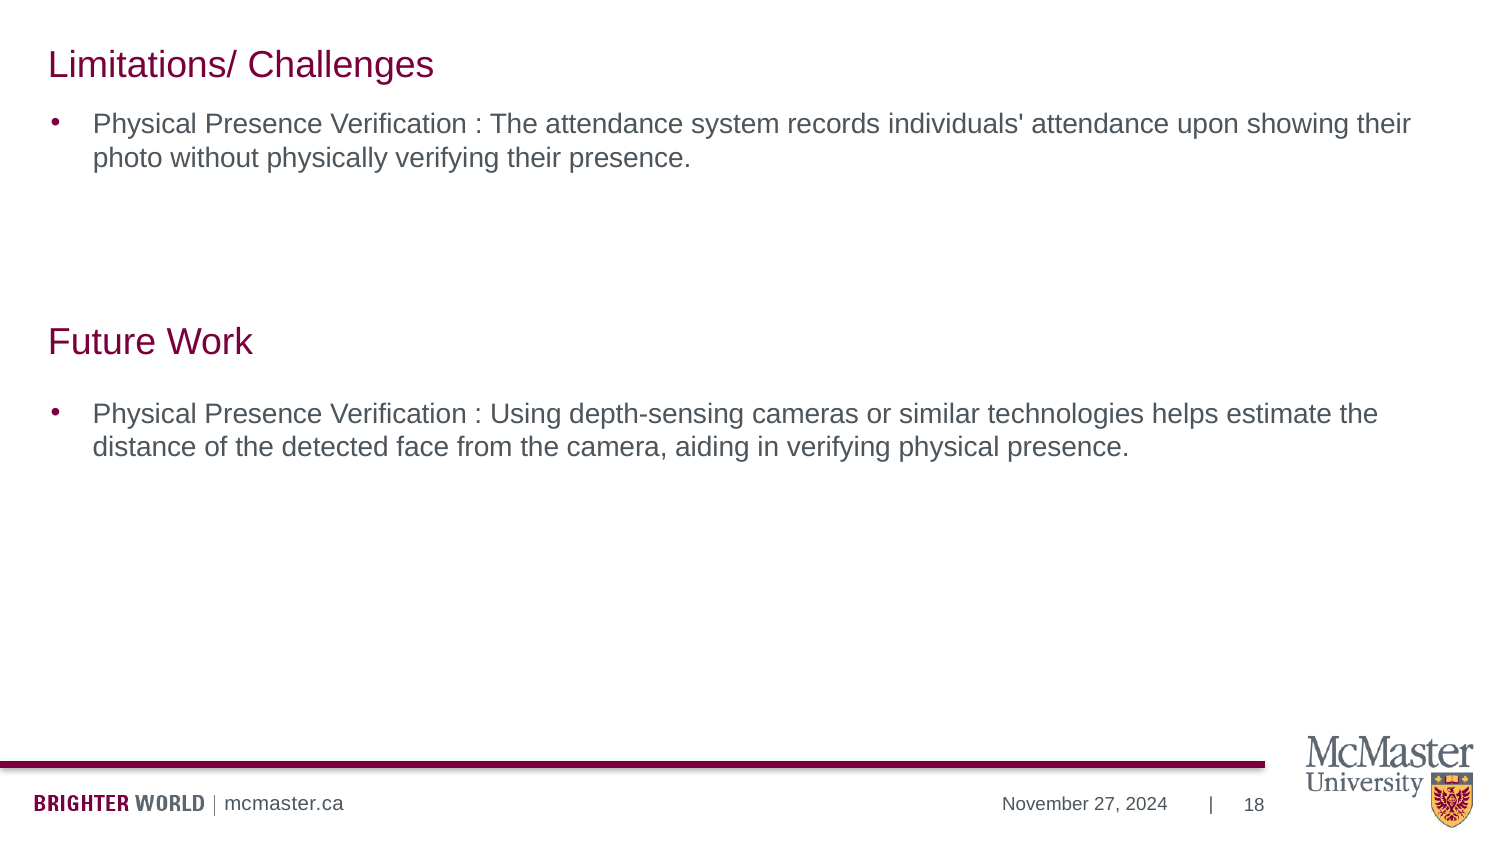

# Limitations/ Challenges
Physical Presence Verification : The attendance system records individuals' attendance upon showing their photo without physically verifying their presence.

Future Work
Physical Presence Verification : Using depth-sensing cameras or similar technologies helps estimate the distance of the detected face from the camera, aiding in verifying physical presence.

18
November 27, 2024